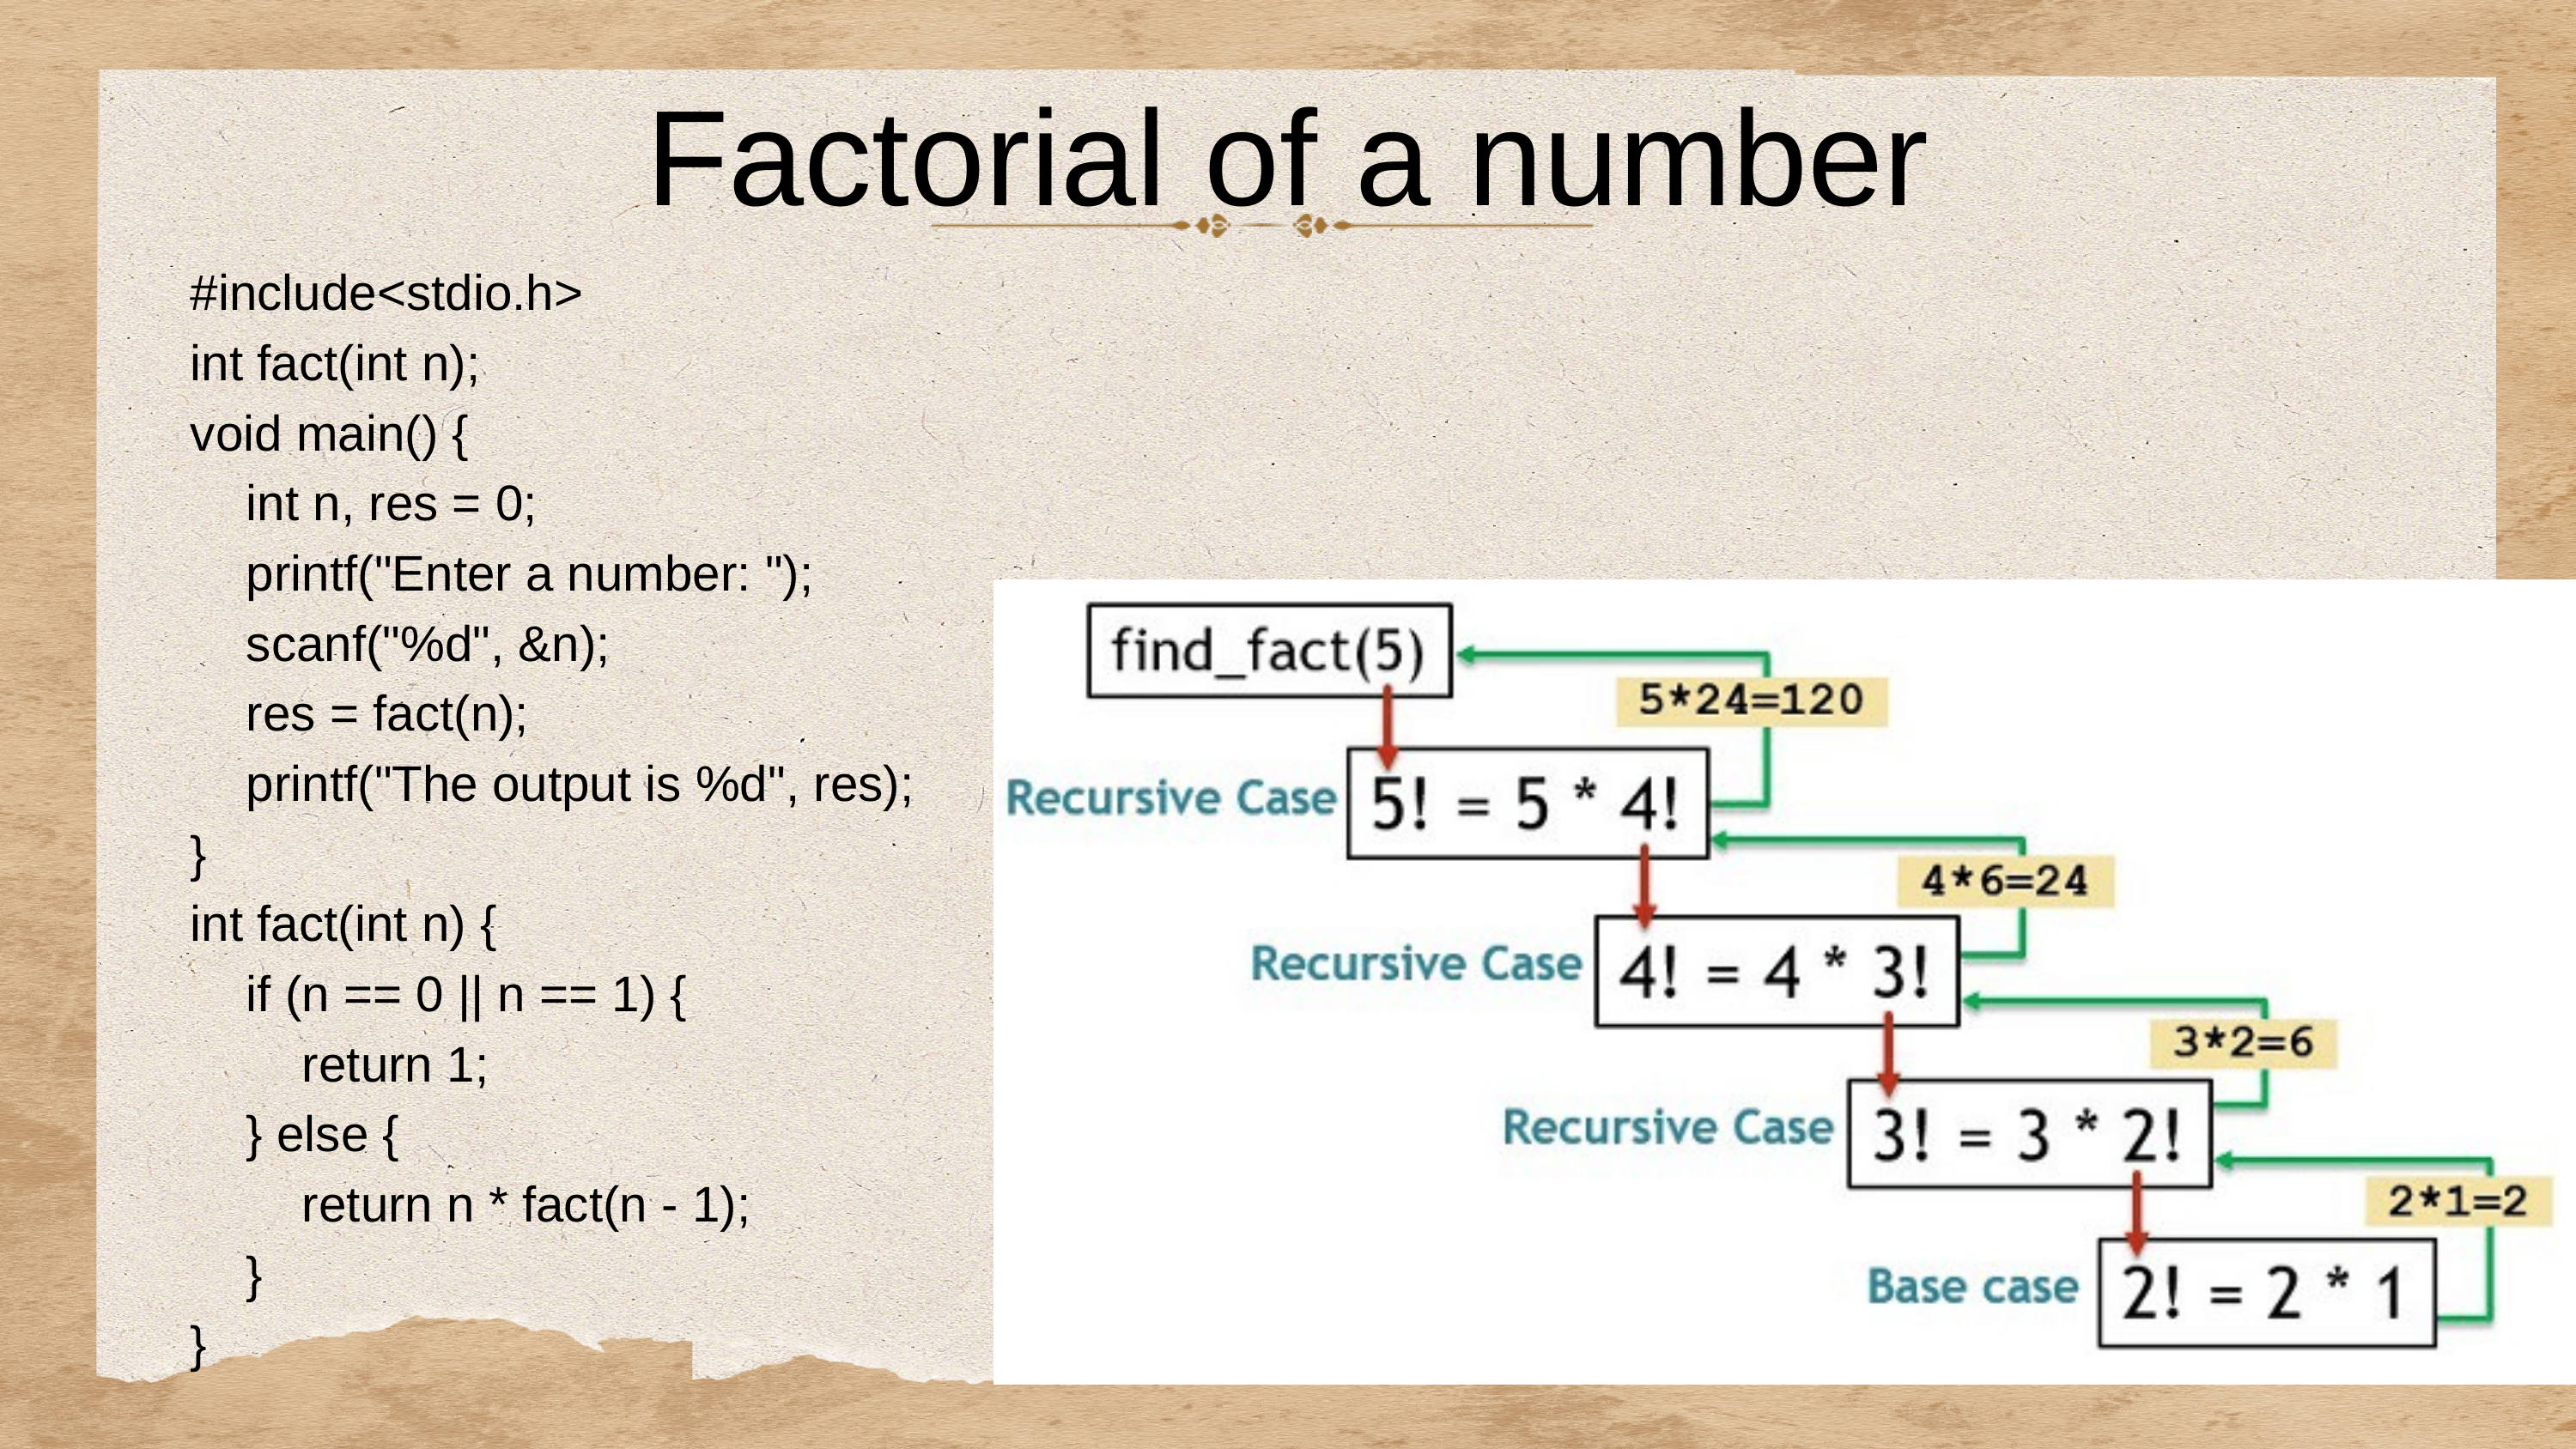

Factorial of a number

#include<stdio.h>
int fact(int n);
void main() {
    int n, res = 0;
    printf("Enter a number: ");
    scanf("%d", &n);
    res = fact(n);
    printf("The output is %d", res);
}
int fact(int n) {
    if (n == 0 || n == 1) {
        return 1;
    } else {
        return n * fact(n - 1);
    }
}